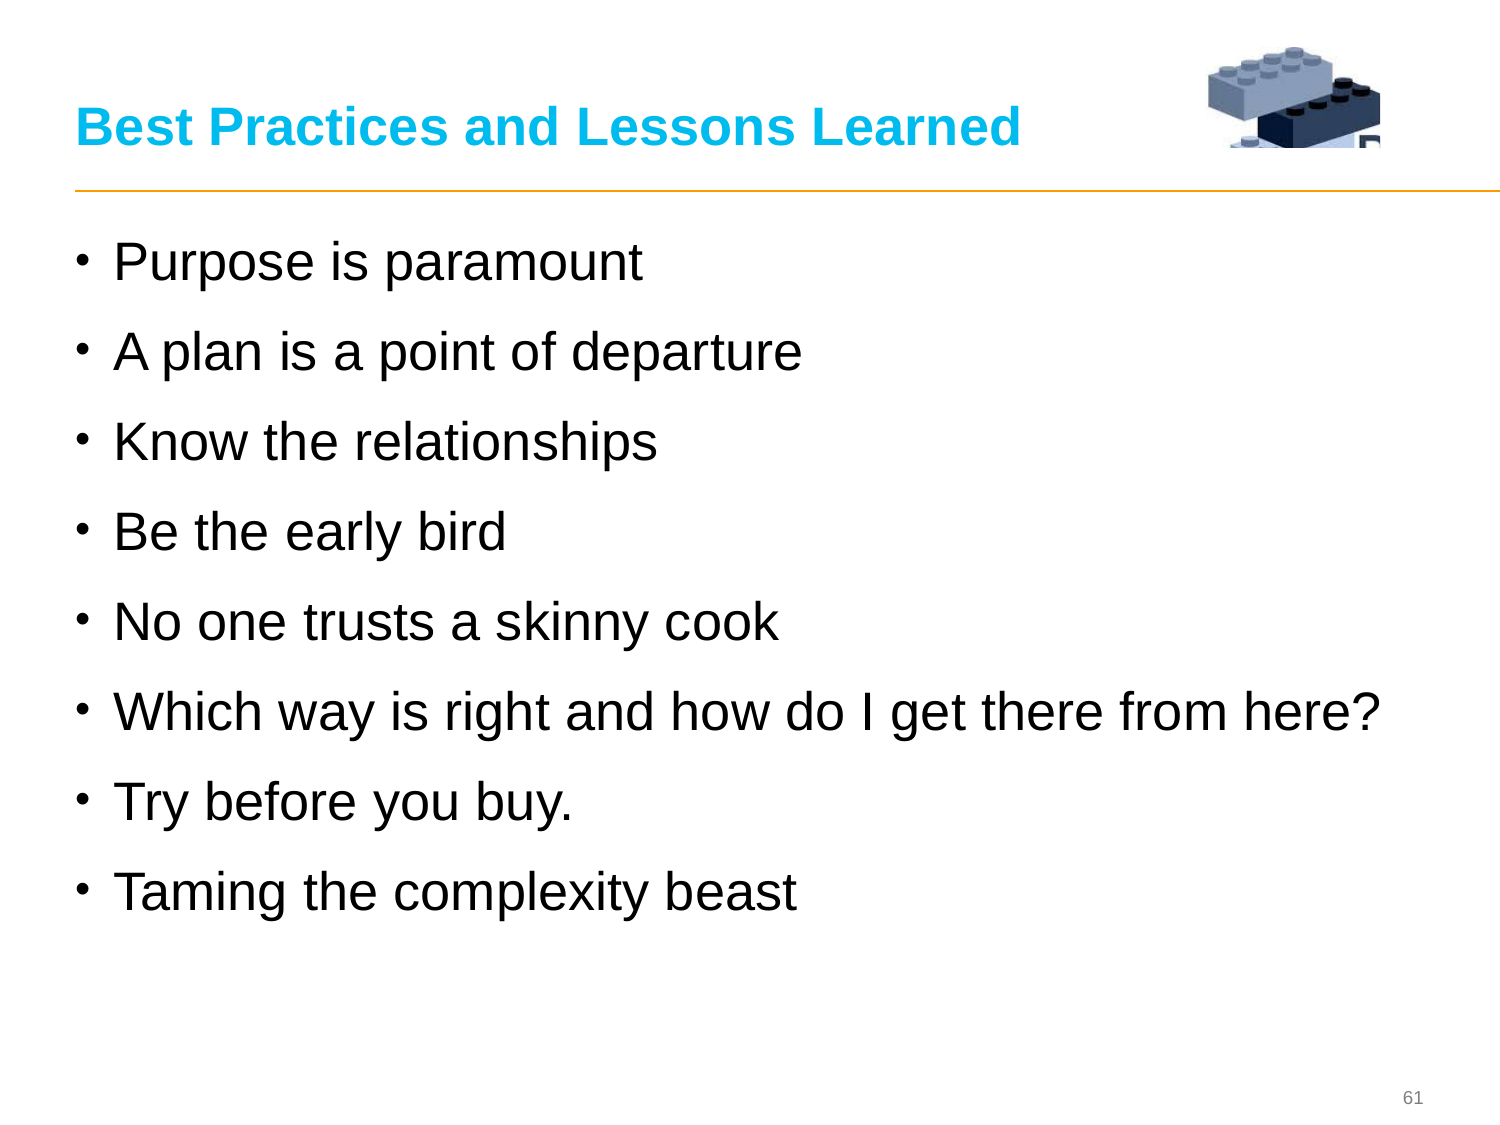

# Best Practices and Lessons Learned
Purpose is paramount
A plan is a point of departure
Know the relationships
Be the early bird
No one trusts a skinny cook
Which way is right and how do I get there from here?
Try before you buy.
Taming the complexity beast